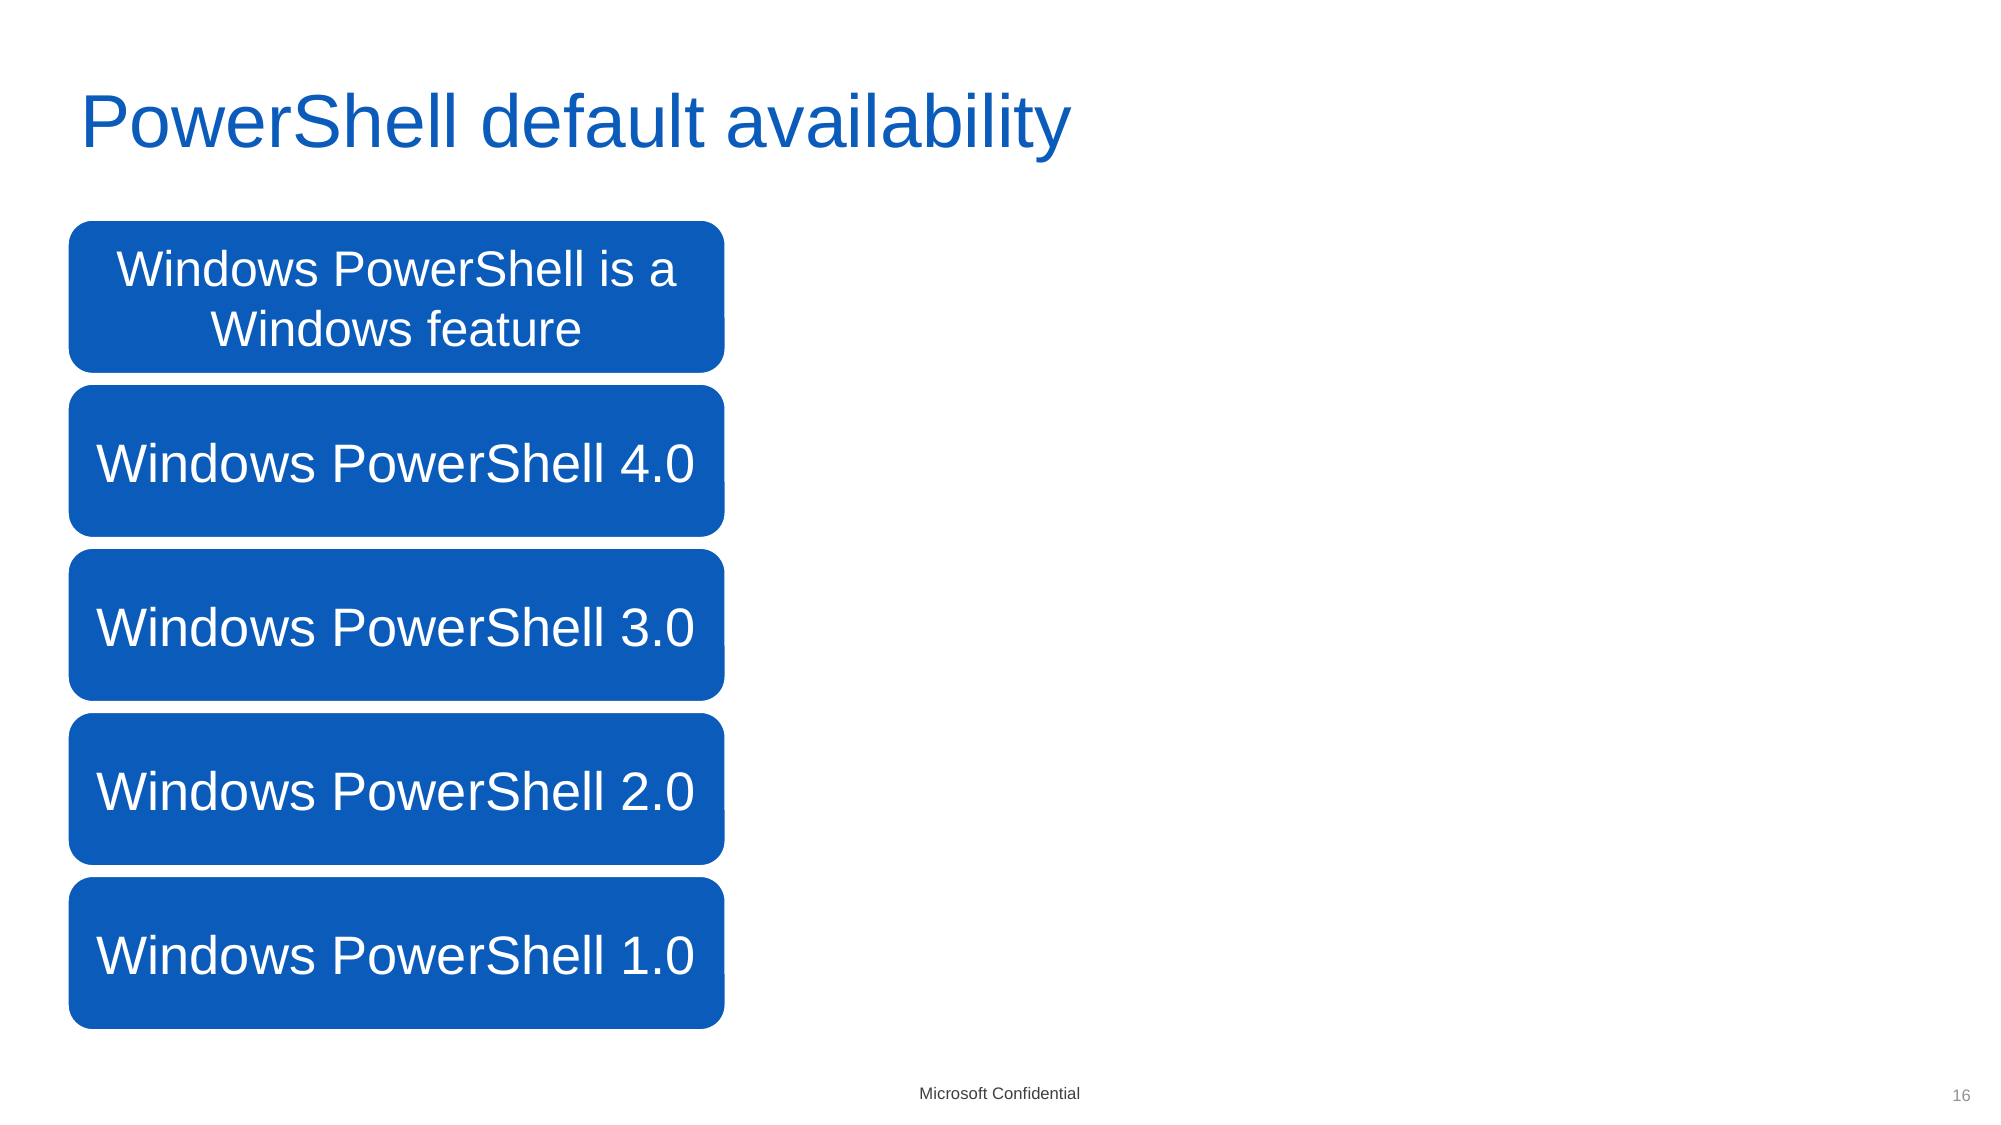

# PowerShell default availability
Windows PowerShell is a Windows feature
Windows PowerShell 4.0
Windows PowerShell 3.0
Windows PowerShell 2.0
Windows PowerShell 1.0
Microsoft Confidential
16